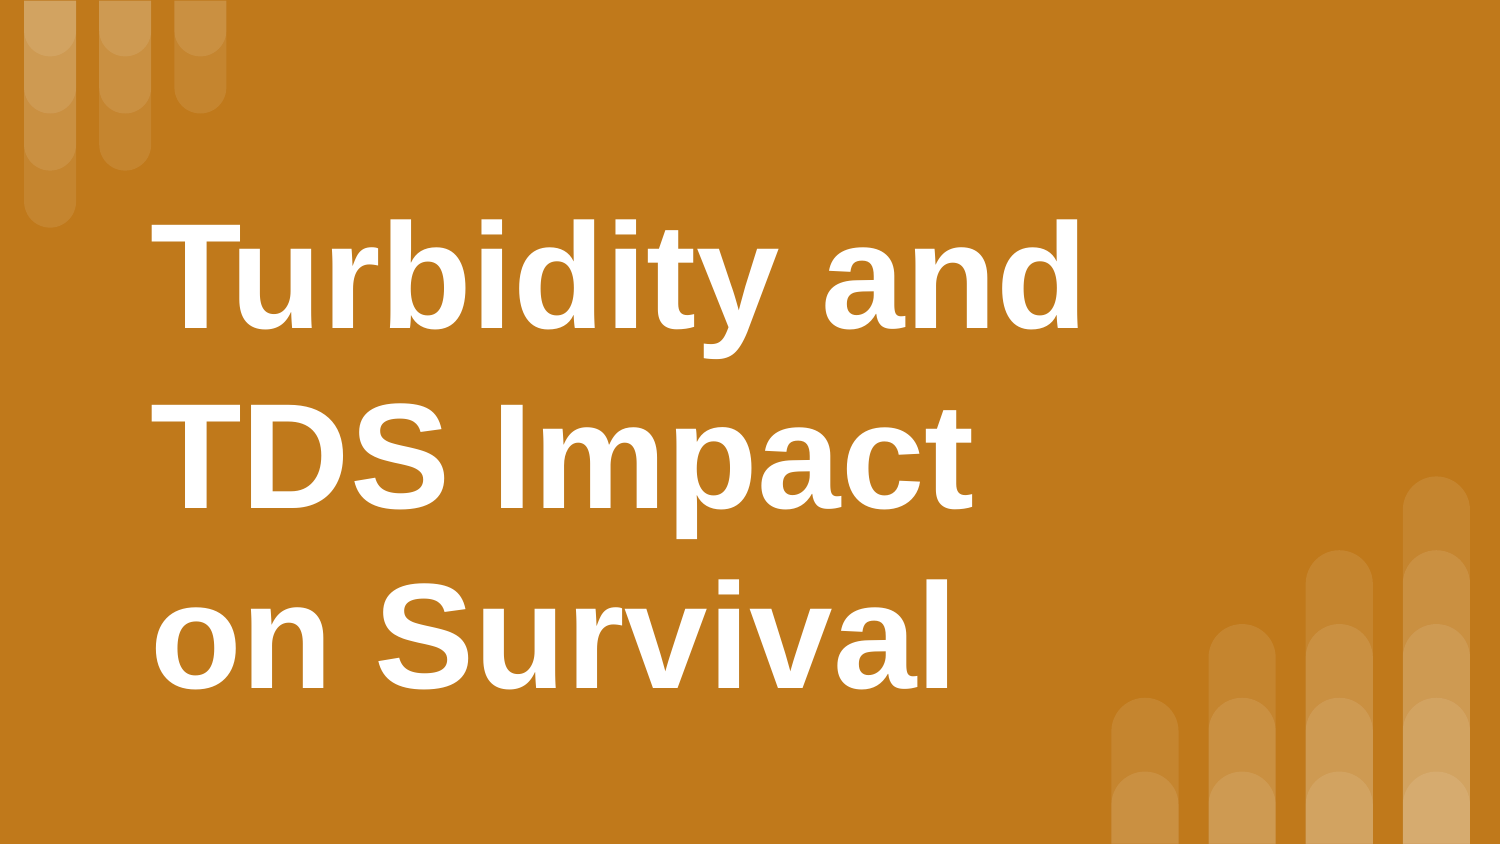

# Turbidity and TDS Impact on Survival